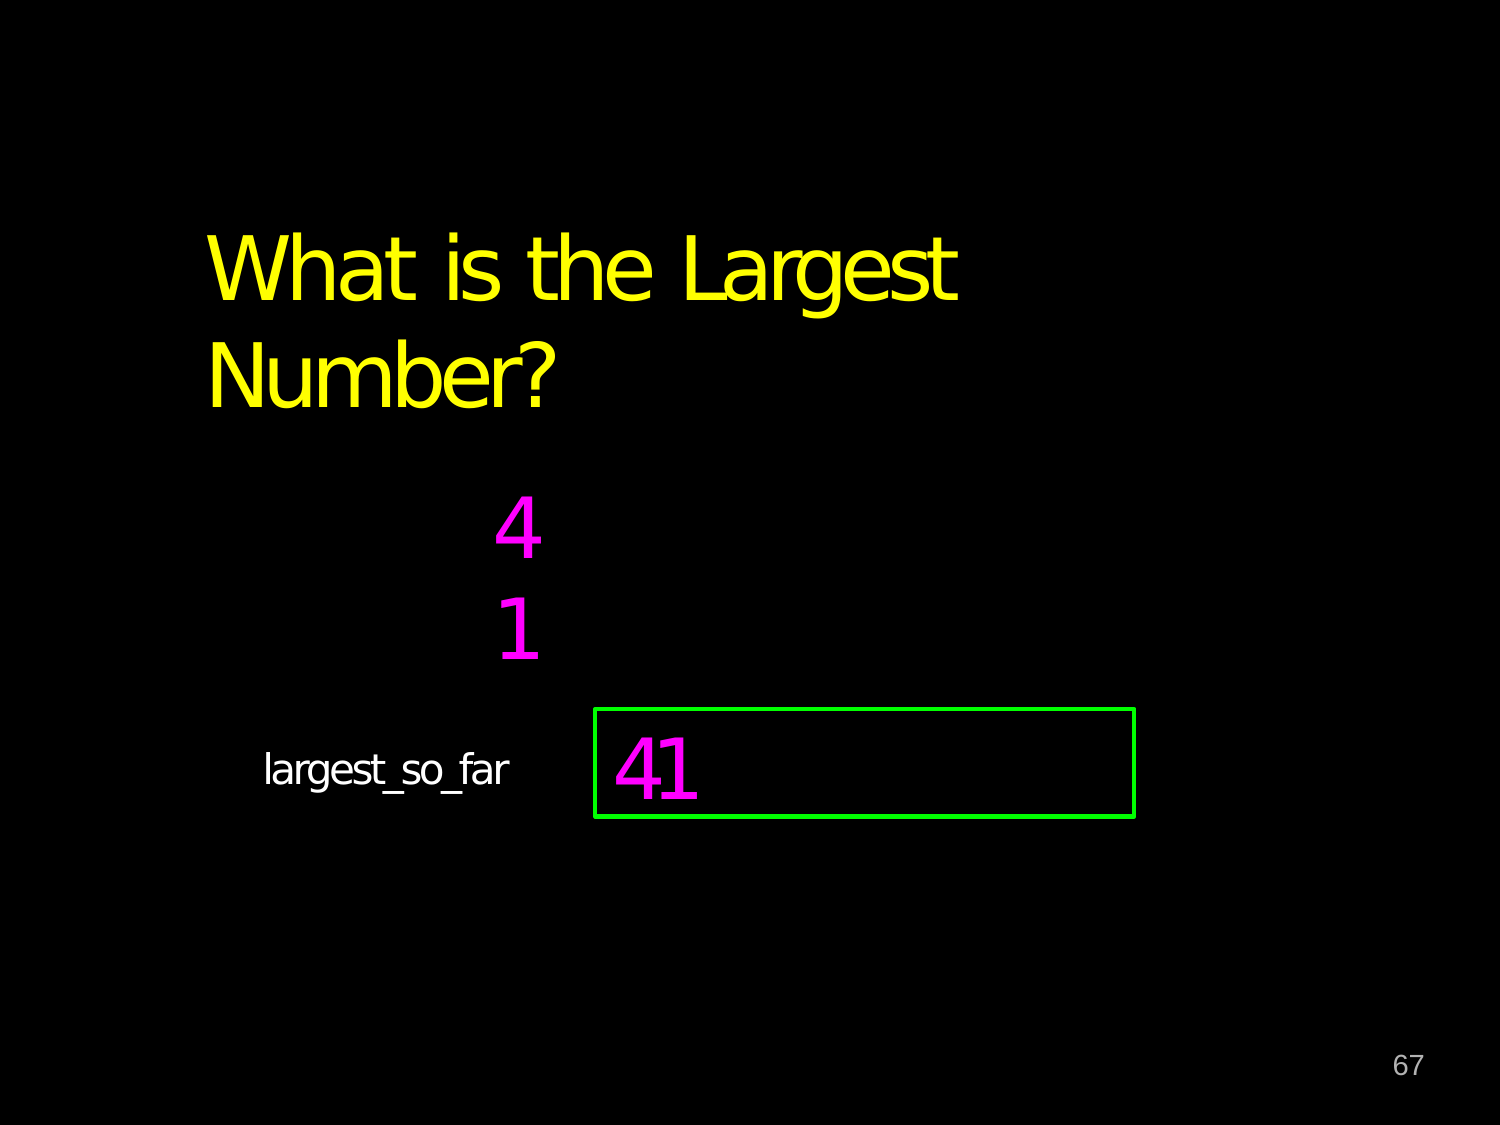

# What is the Largest Number?
41
41
largest_so_far
67